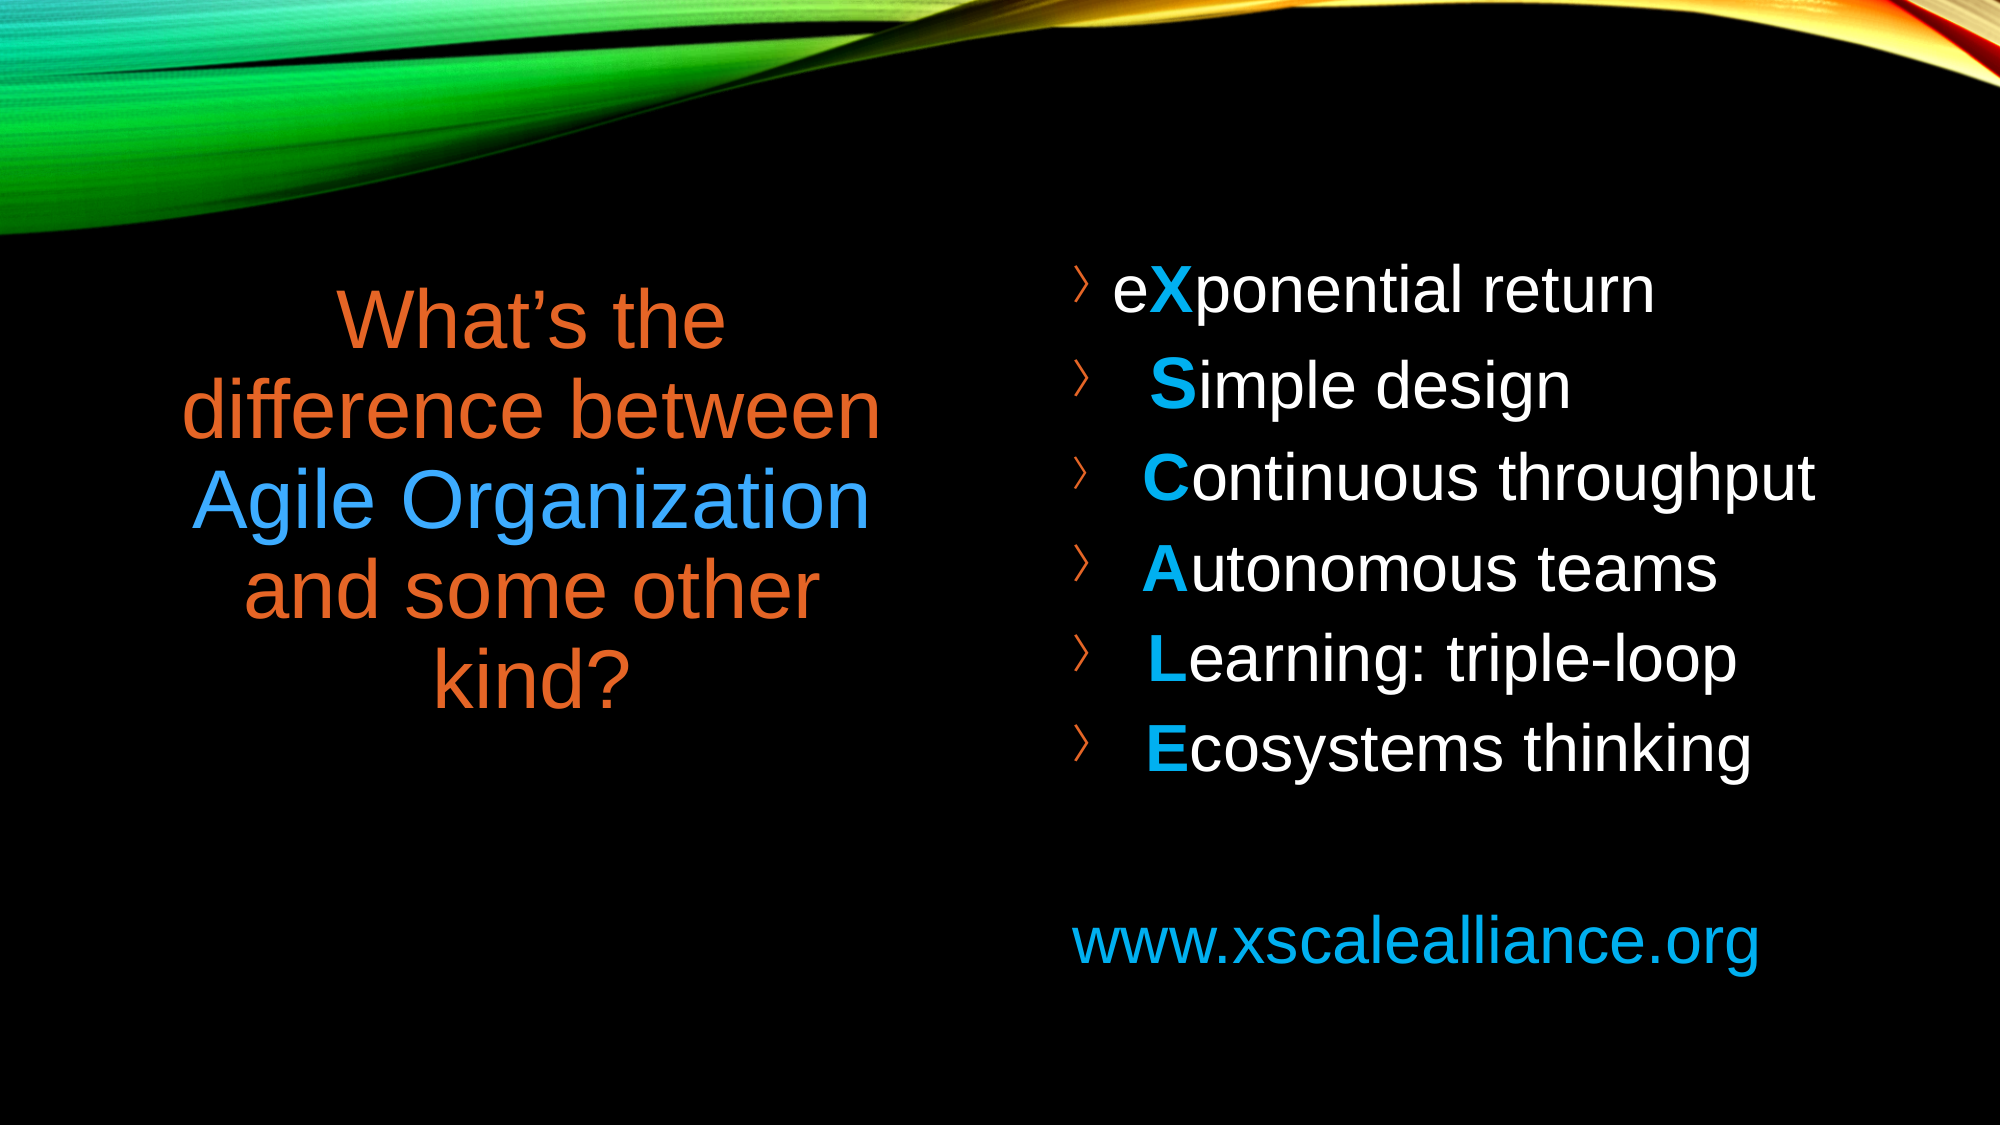

eXponential return
  Simple design
  Continuous throughput
  Autonomous teams
  Learning: triple-loop
  Ecosystems thinking

www.xscalealliance.org
# What’s the difference between Agile Organization and some other kind?